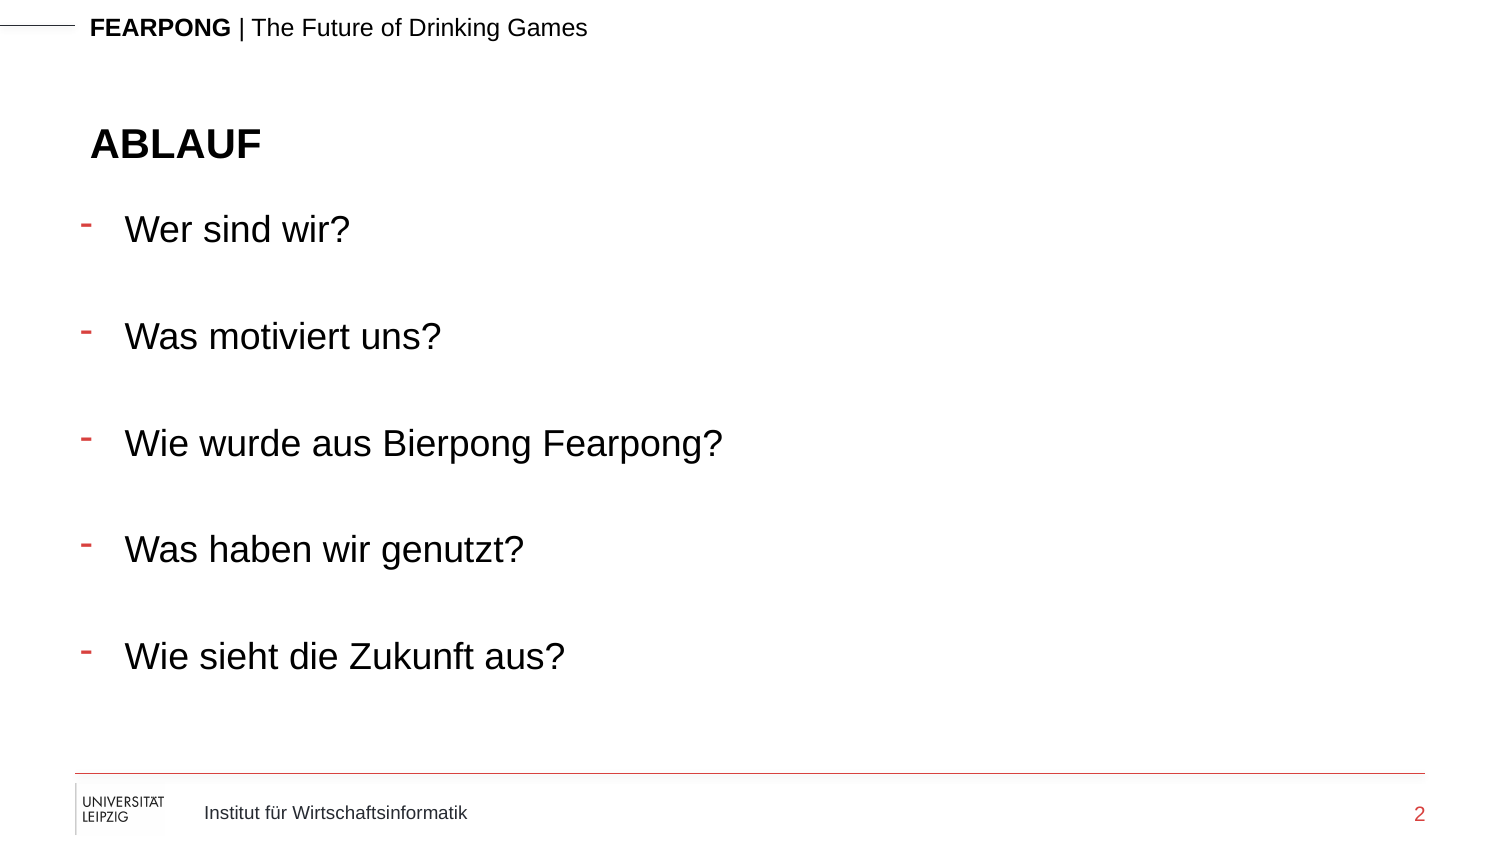

# Ablauf
Wer sind wir?

Was motiviert uns?

Wie wurde aus Bierpong Fearpong?

Was haben wir genutzt?

Wie sieht die Zukunft aus?

2